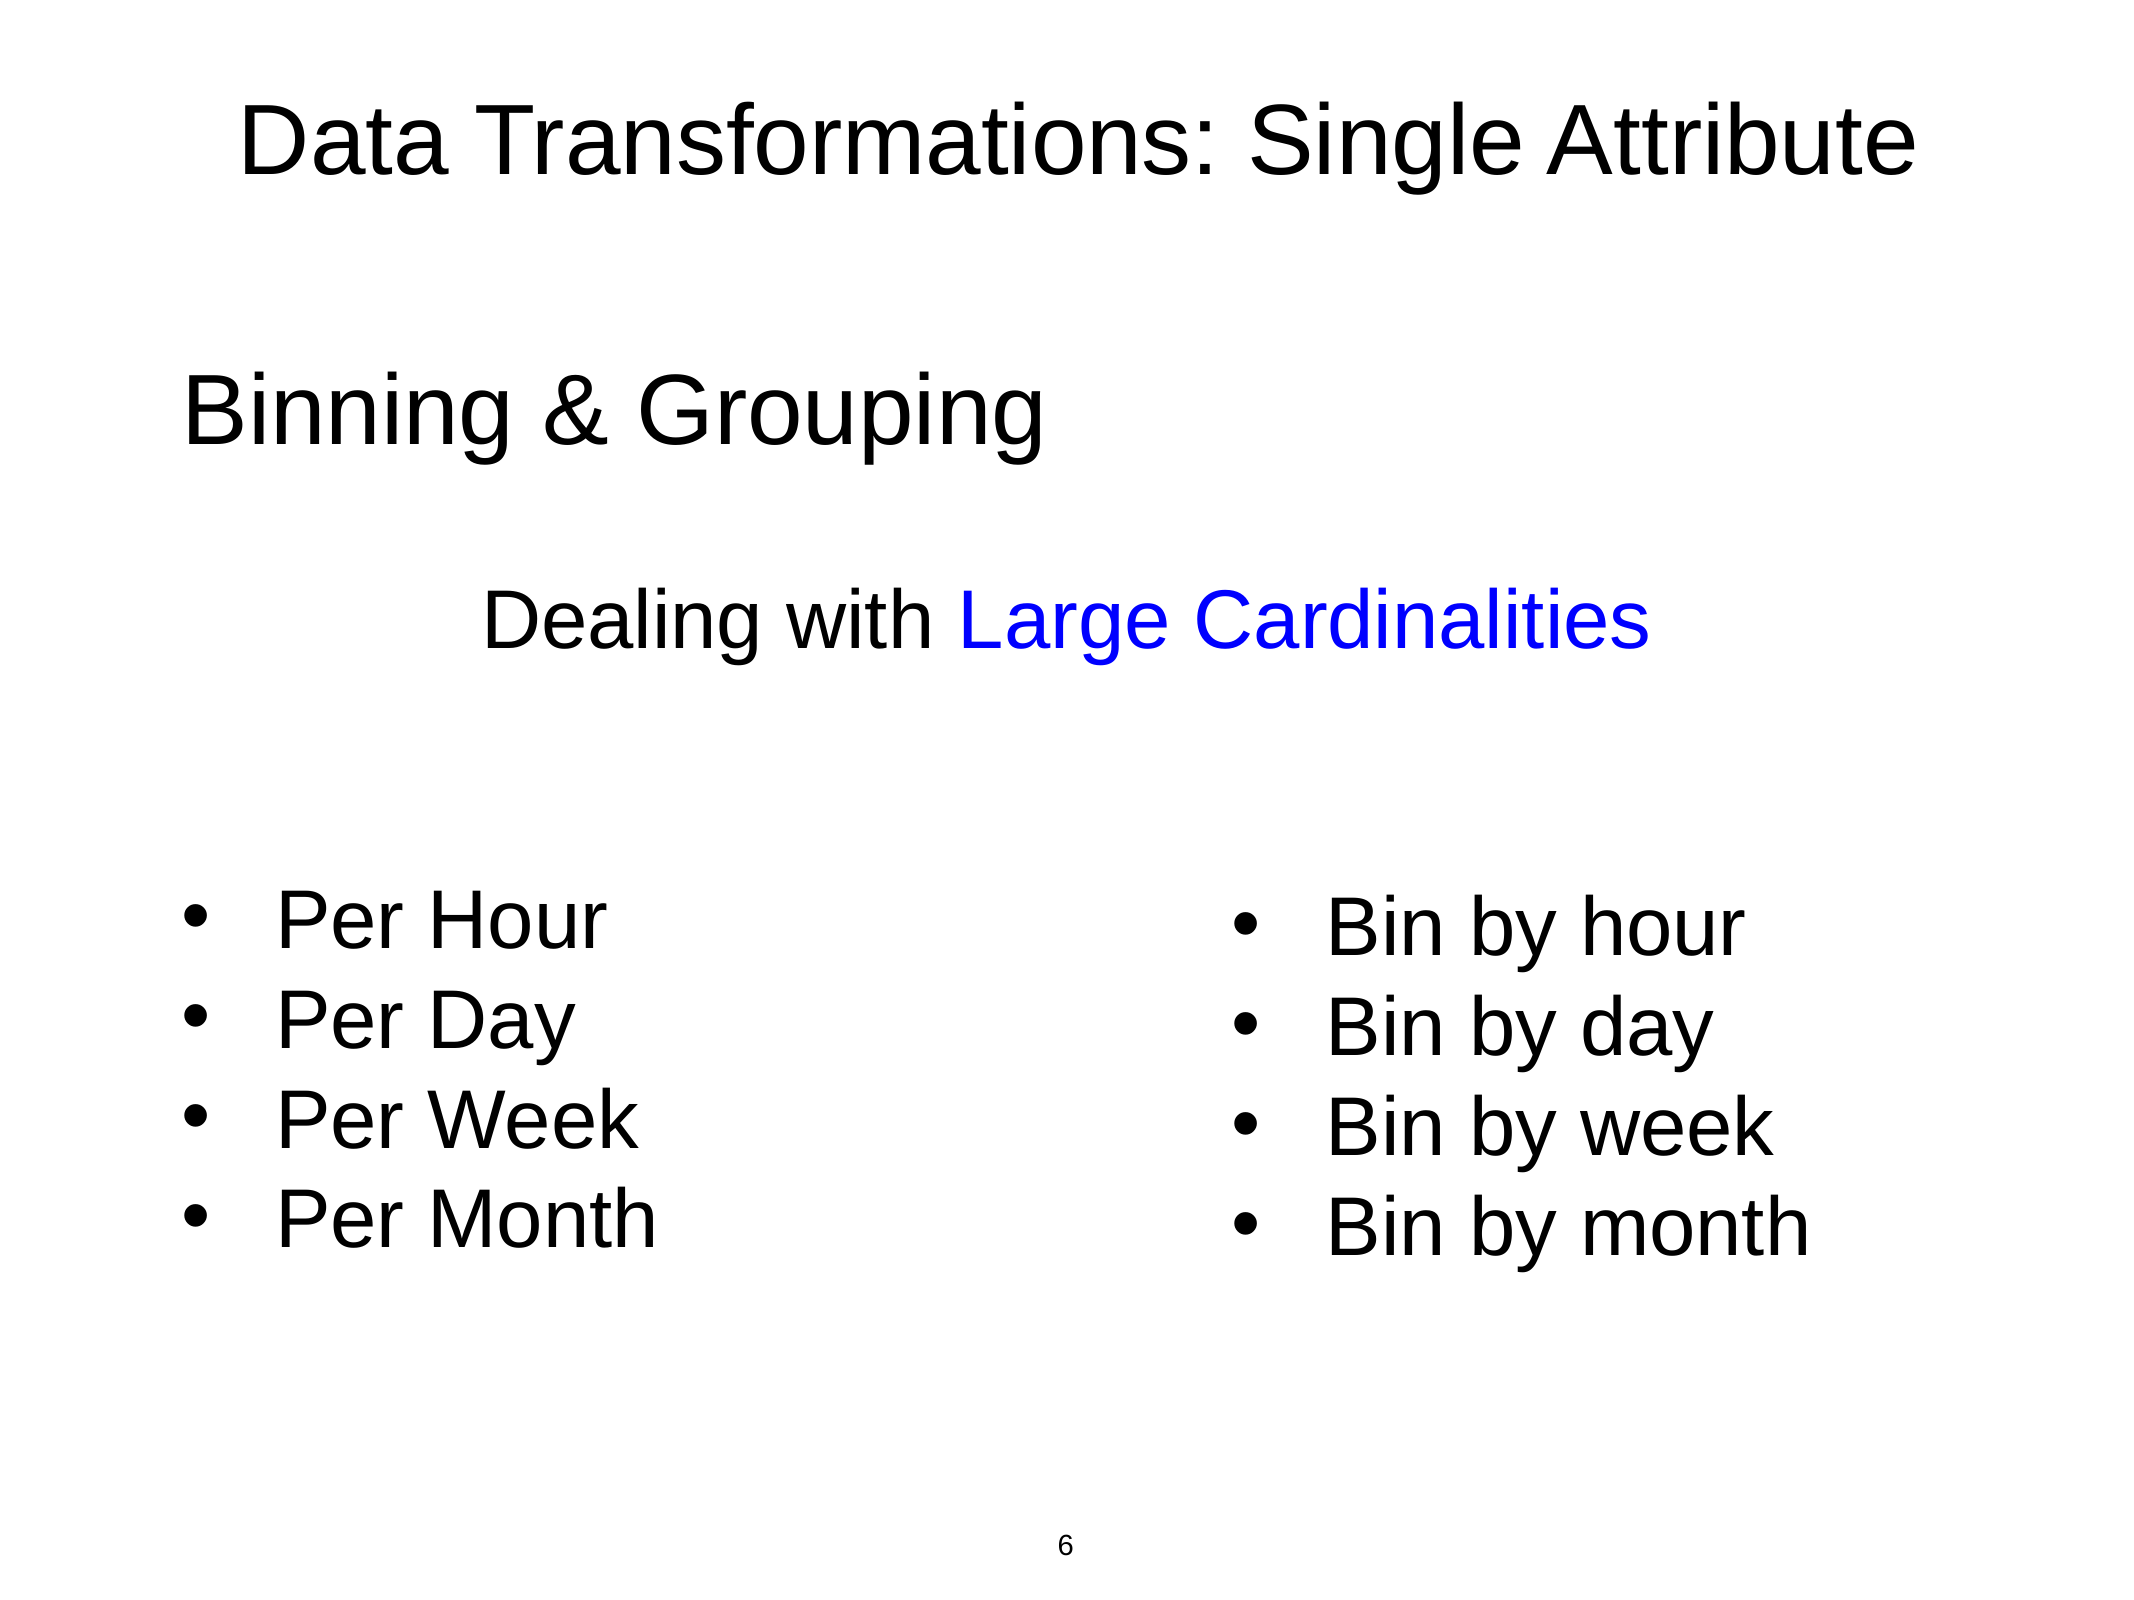

# Data Transformations: Single Attribute
Binning & Grouping

		Dealing with Large Cardinalities

Per Hour
Per Day
Per Week
Per Month

Bin by hour
Bin by day
Bin by week
Bin by month
6